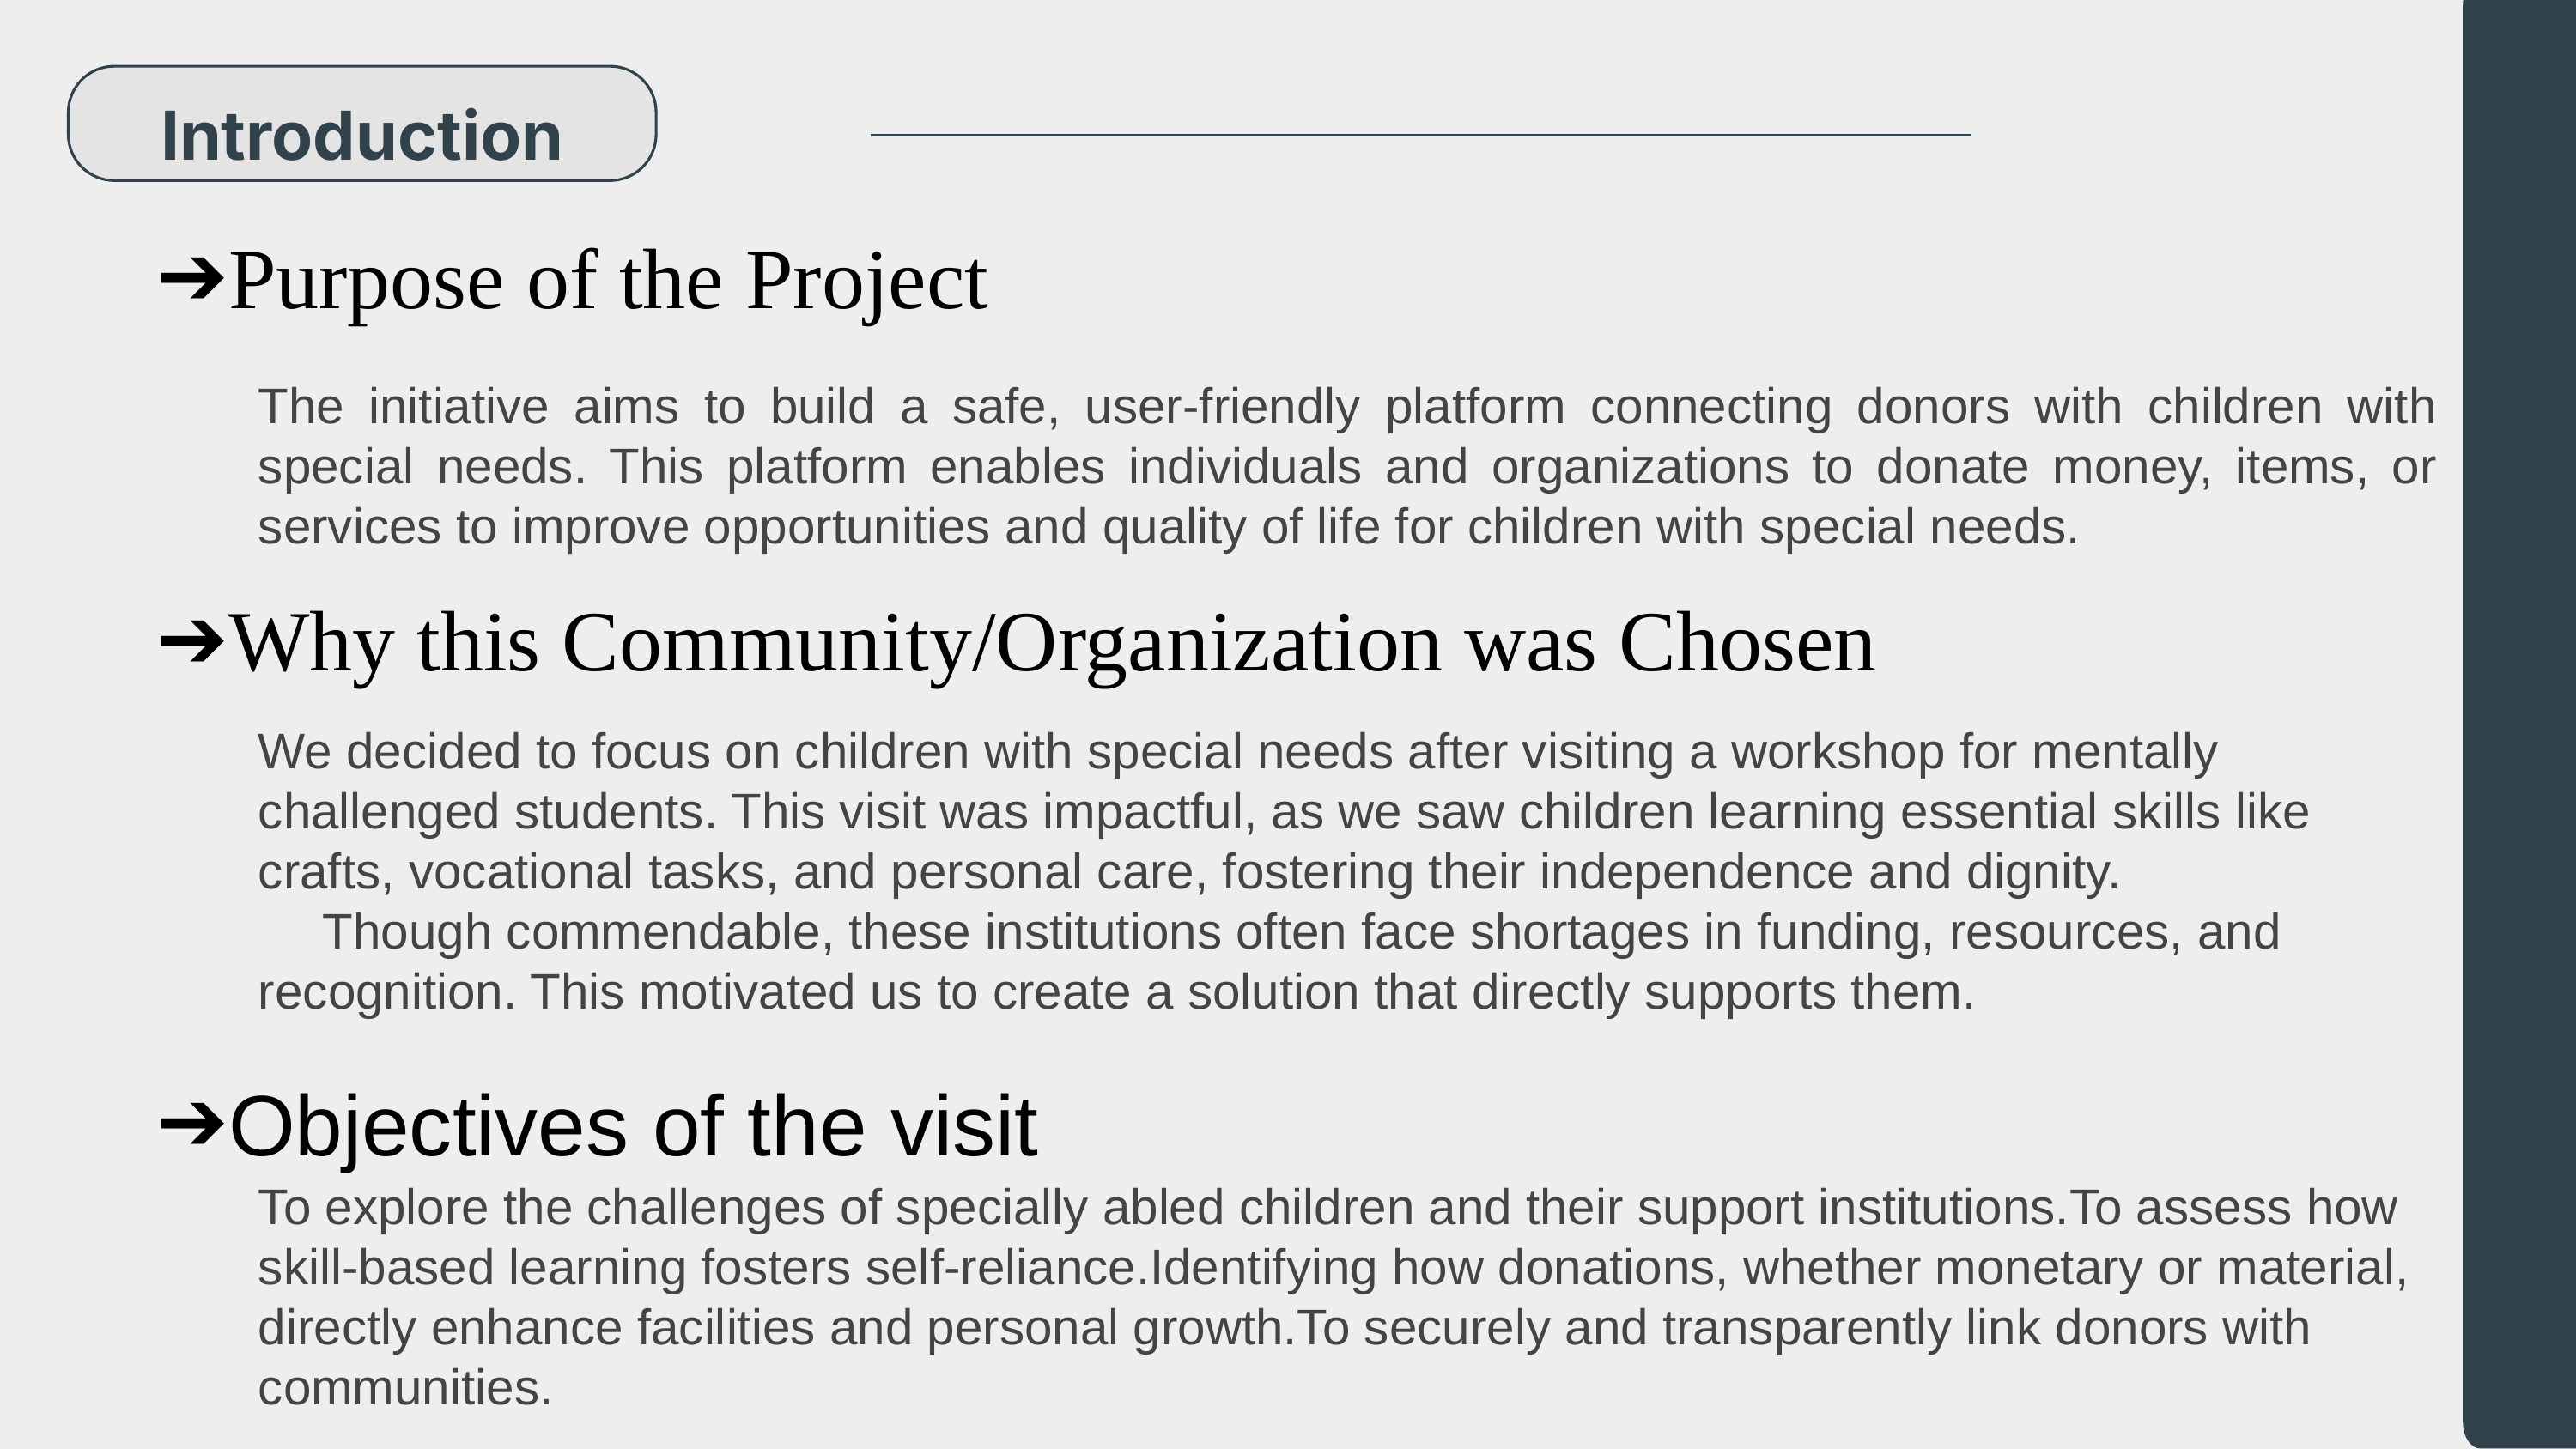

Introduction
Purpose of the Project

The initiative aims to build a safe, user-friendly platform connecting donors with children with special needs. This platform enables individuals and organizations to donate money, items, or services to improve opportunities and quality of life for children with special needs.
Why this Community/Organization was Chosen

We decided to focus on children with special needs after visiting a workshop for mentally challenged students. This visit was impactful, as we saw children learning essential skills like crafts, vocational tasks, and personal care, fostering their independence and dignity.
Though commendable, these institutions often face shortages in funding, resources, and recognition. This motivated us to create a solution that directly supports them.

Objectives of the visit

To explore the challenges of specially abled children and their support institutions.To assess how skill-based learning fosters self-reliance.Identifying how donations, whether monetary or material, directly enhance facilities and personal growth.To securely and transparently link donors with communities.